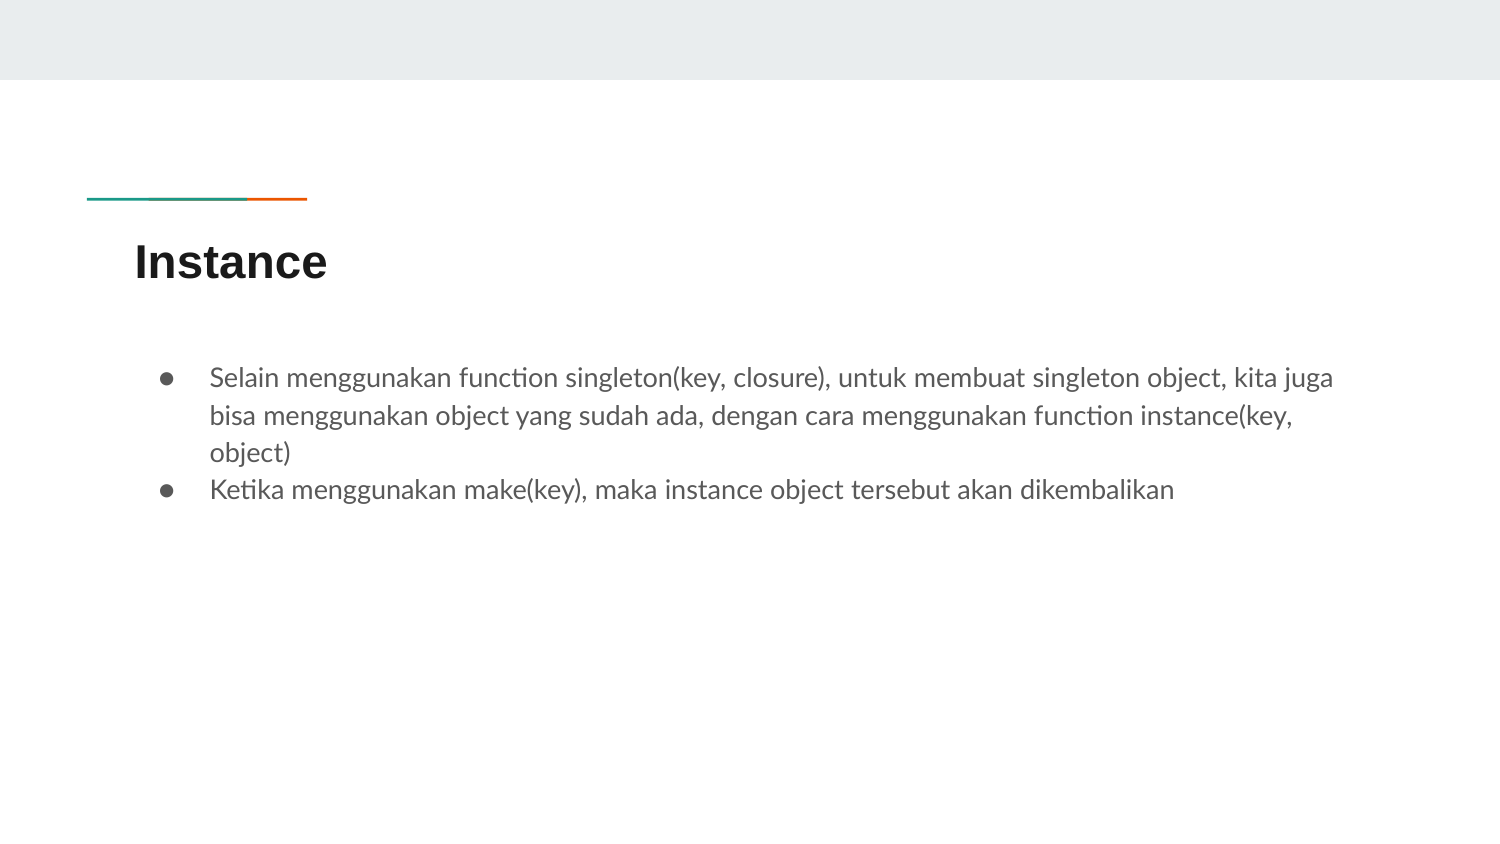

# Instance
Selain menggunakan function singleton(key, closure), untuk membuat singleton object, kita juga bisa menggunakan object yang sudah ada, dengan cara menggunakan function instance(key, object)
Ketika menggunakan make(key), maka instance object tersebut akan dikembalikan